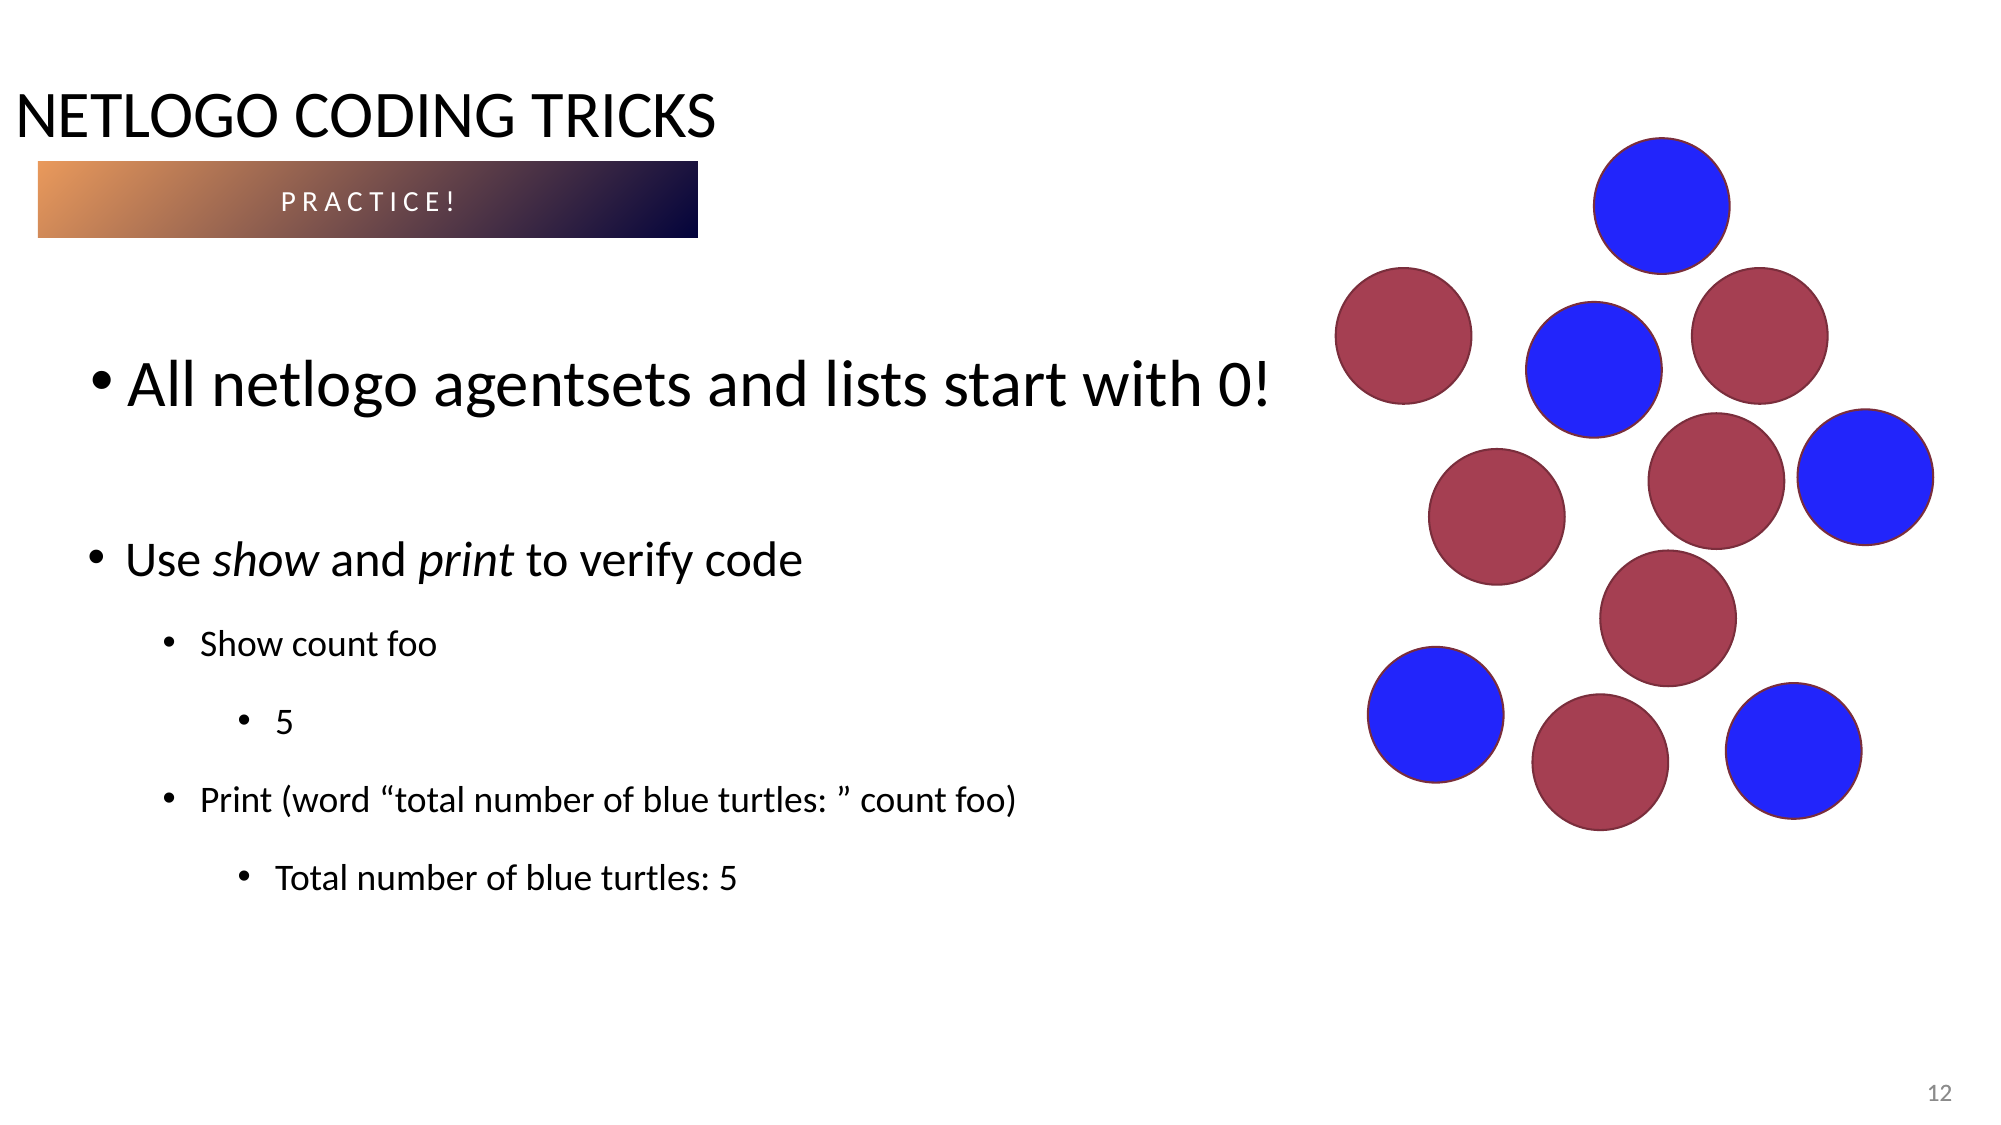

# Netlogo coding tricks

PRACTICE!
All netlogo agentsets and lists start with 0!
Use show and print to verify code
Show count foo
5
Print (word “total number of blue turtles: ” count foo)
Total number of blue turtles: 5
12